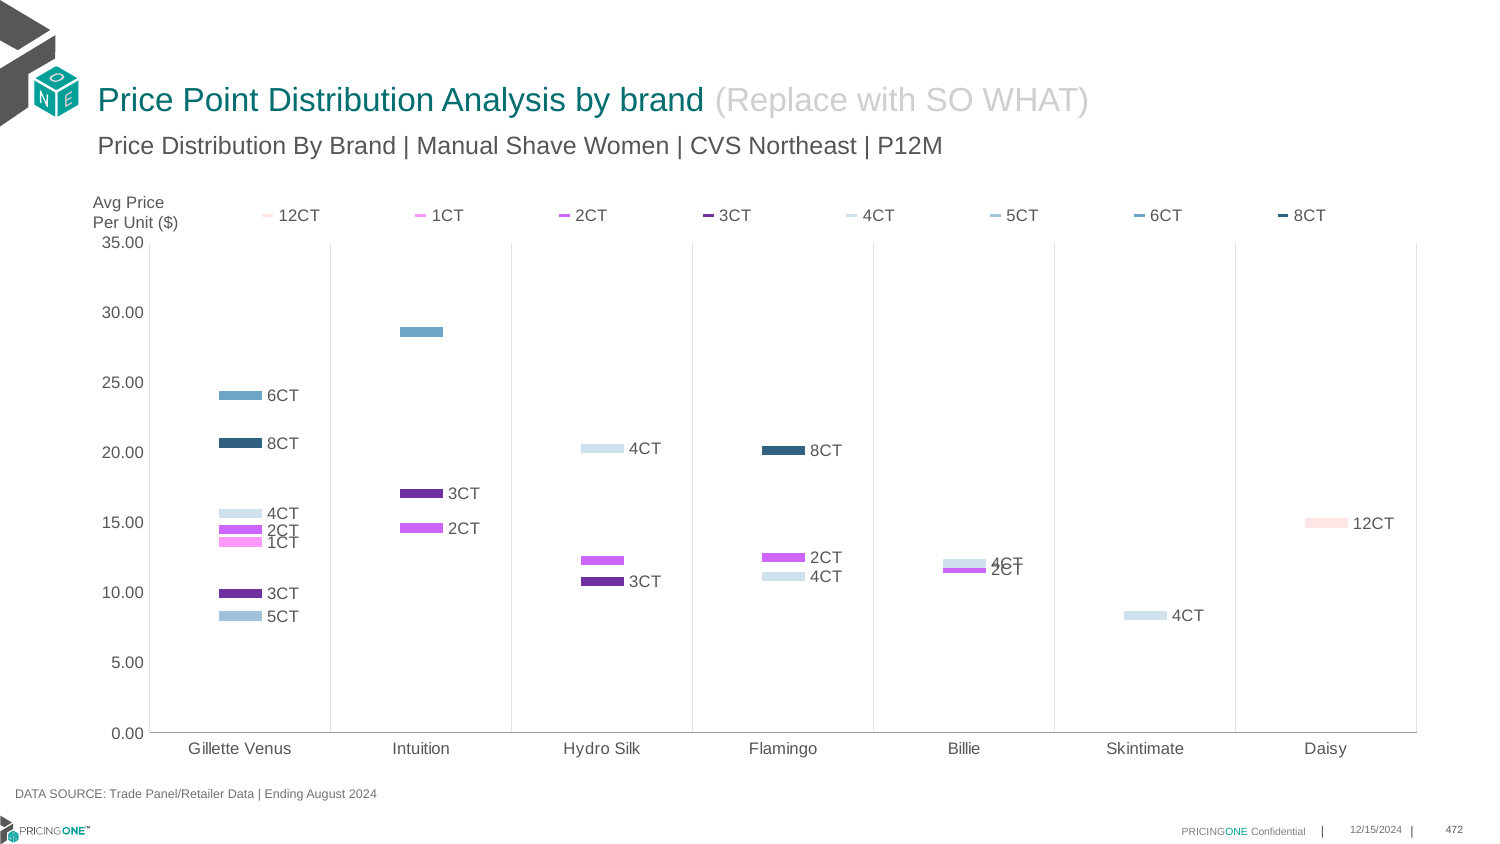

# Price Point Distribution Analysis by brand (Replace with SO WHAT)
Price Distribution By Brand | Manual Shave Women | CVS Northeast | P12M

### Chart

| Category | 12CT | 1CT | 2CT | 3CT | 4CT | 5CT | 6CT | 8CT |
|---|---|---|---|---|---|---|---|---|
| Gillette Venus | None | 13.607253368823823 | 14.474365258594029 | 9.924404180136833 | 15.638370783766584 | 8.32360585393082 | 24.037843396130604 | 20.654963728908662 |
| Intuition | None | None | 14.5838168347764 | 17.061341531148685 | None | None | 28.589442312227963 | None |
| Hydro Silk | None | None | 12.30509644514323 | 10.772622112440857 | 20.26427920401033 | None | None | None |
| Flamingo | None | None | 12.49624808258364 | None | 11.149165514616017 | None | None | 20.12724065327491 |
| Billie | None | None | 11.70573138409508 | None | 12.075637182917262 | None | None | None |
| Skintimate | None | None | None | None | 8.378669714144518 | None | None | None |
| Daisy | 14.963576580939515 | None | None | None | None | None | None | None |
Avg Price
Per Unit ($)
DATA SOURCE: Trade Panel/Retailer Data | Ending August 2024
12/15/2024
472